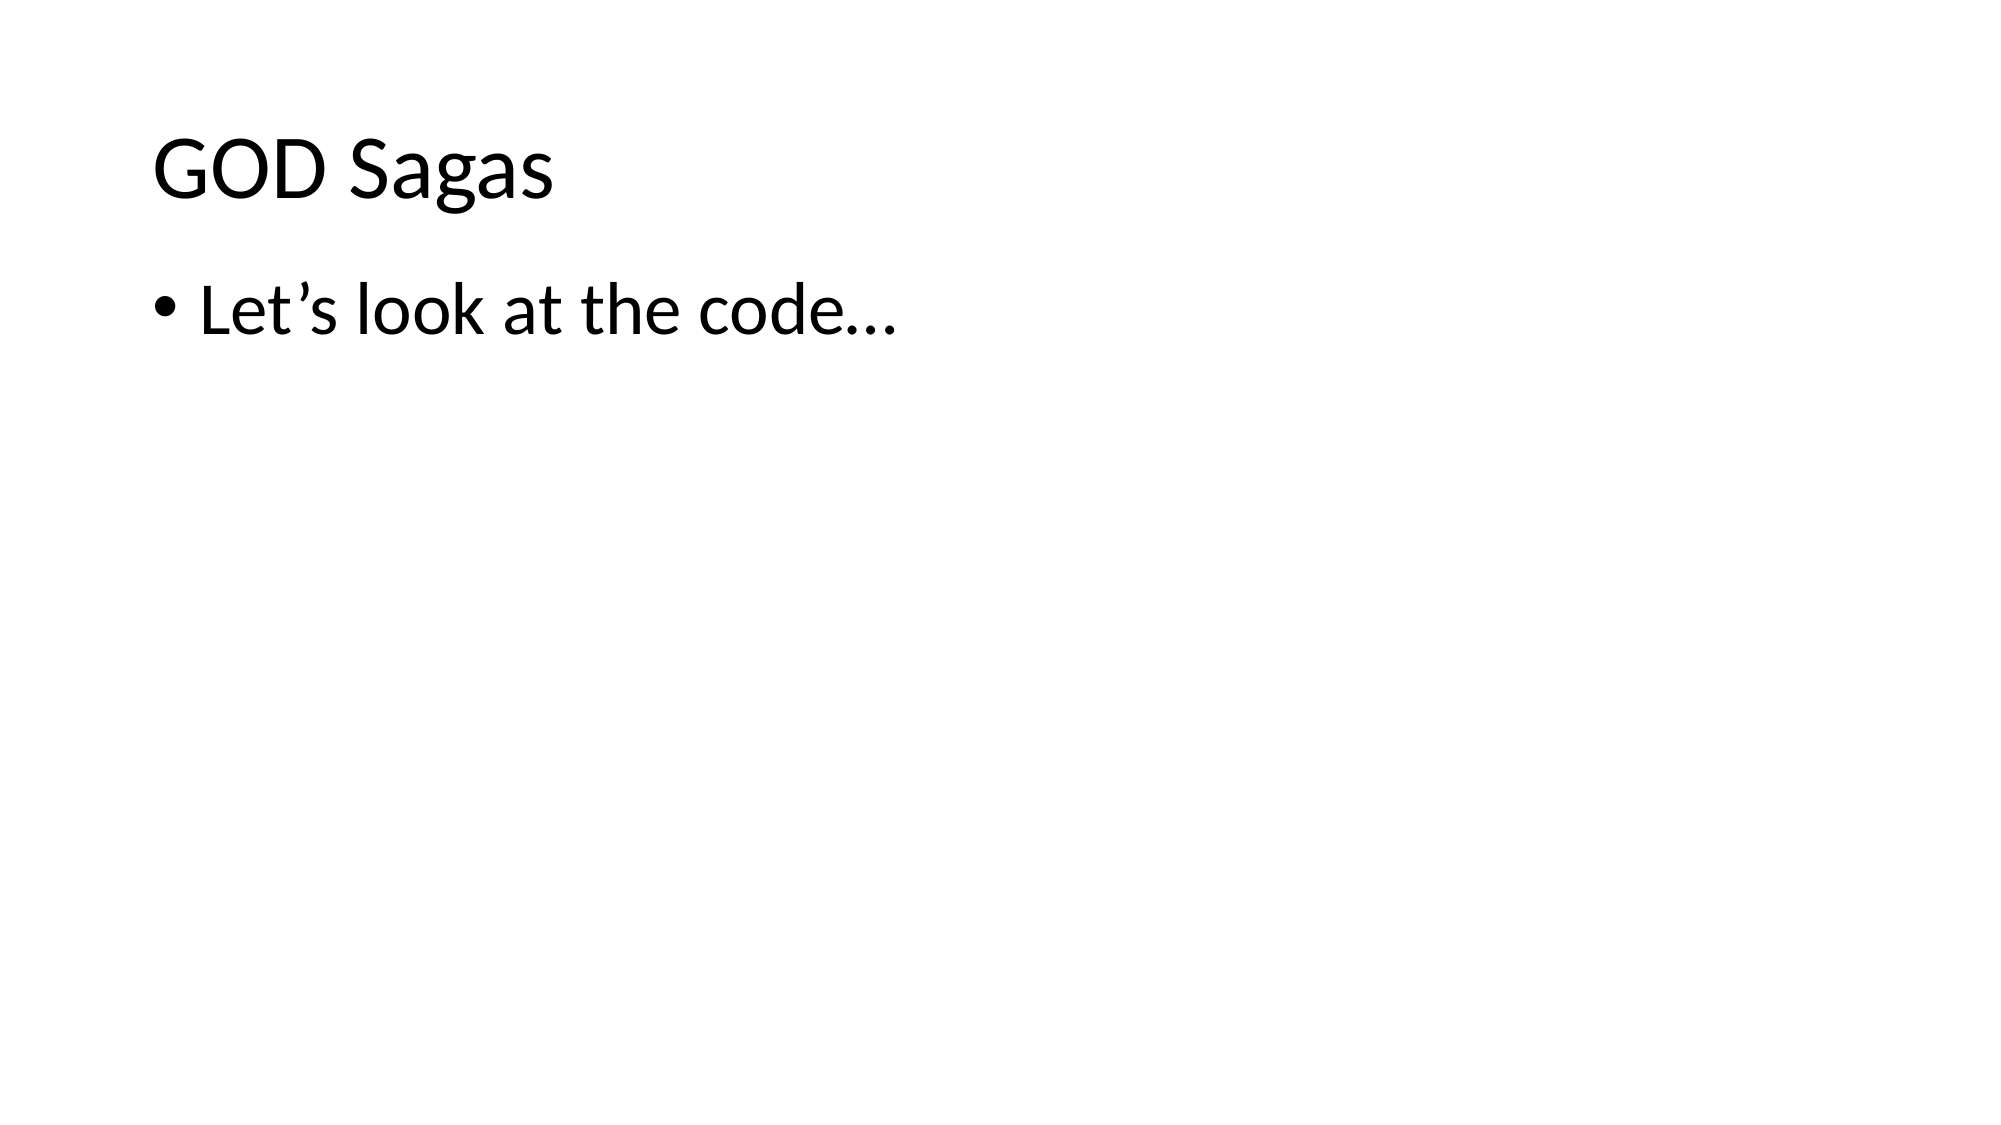

# GOD Sagas
Let’s look at the code…